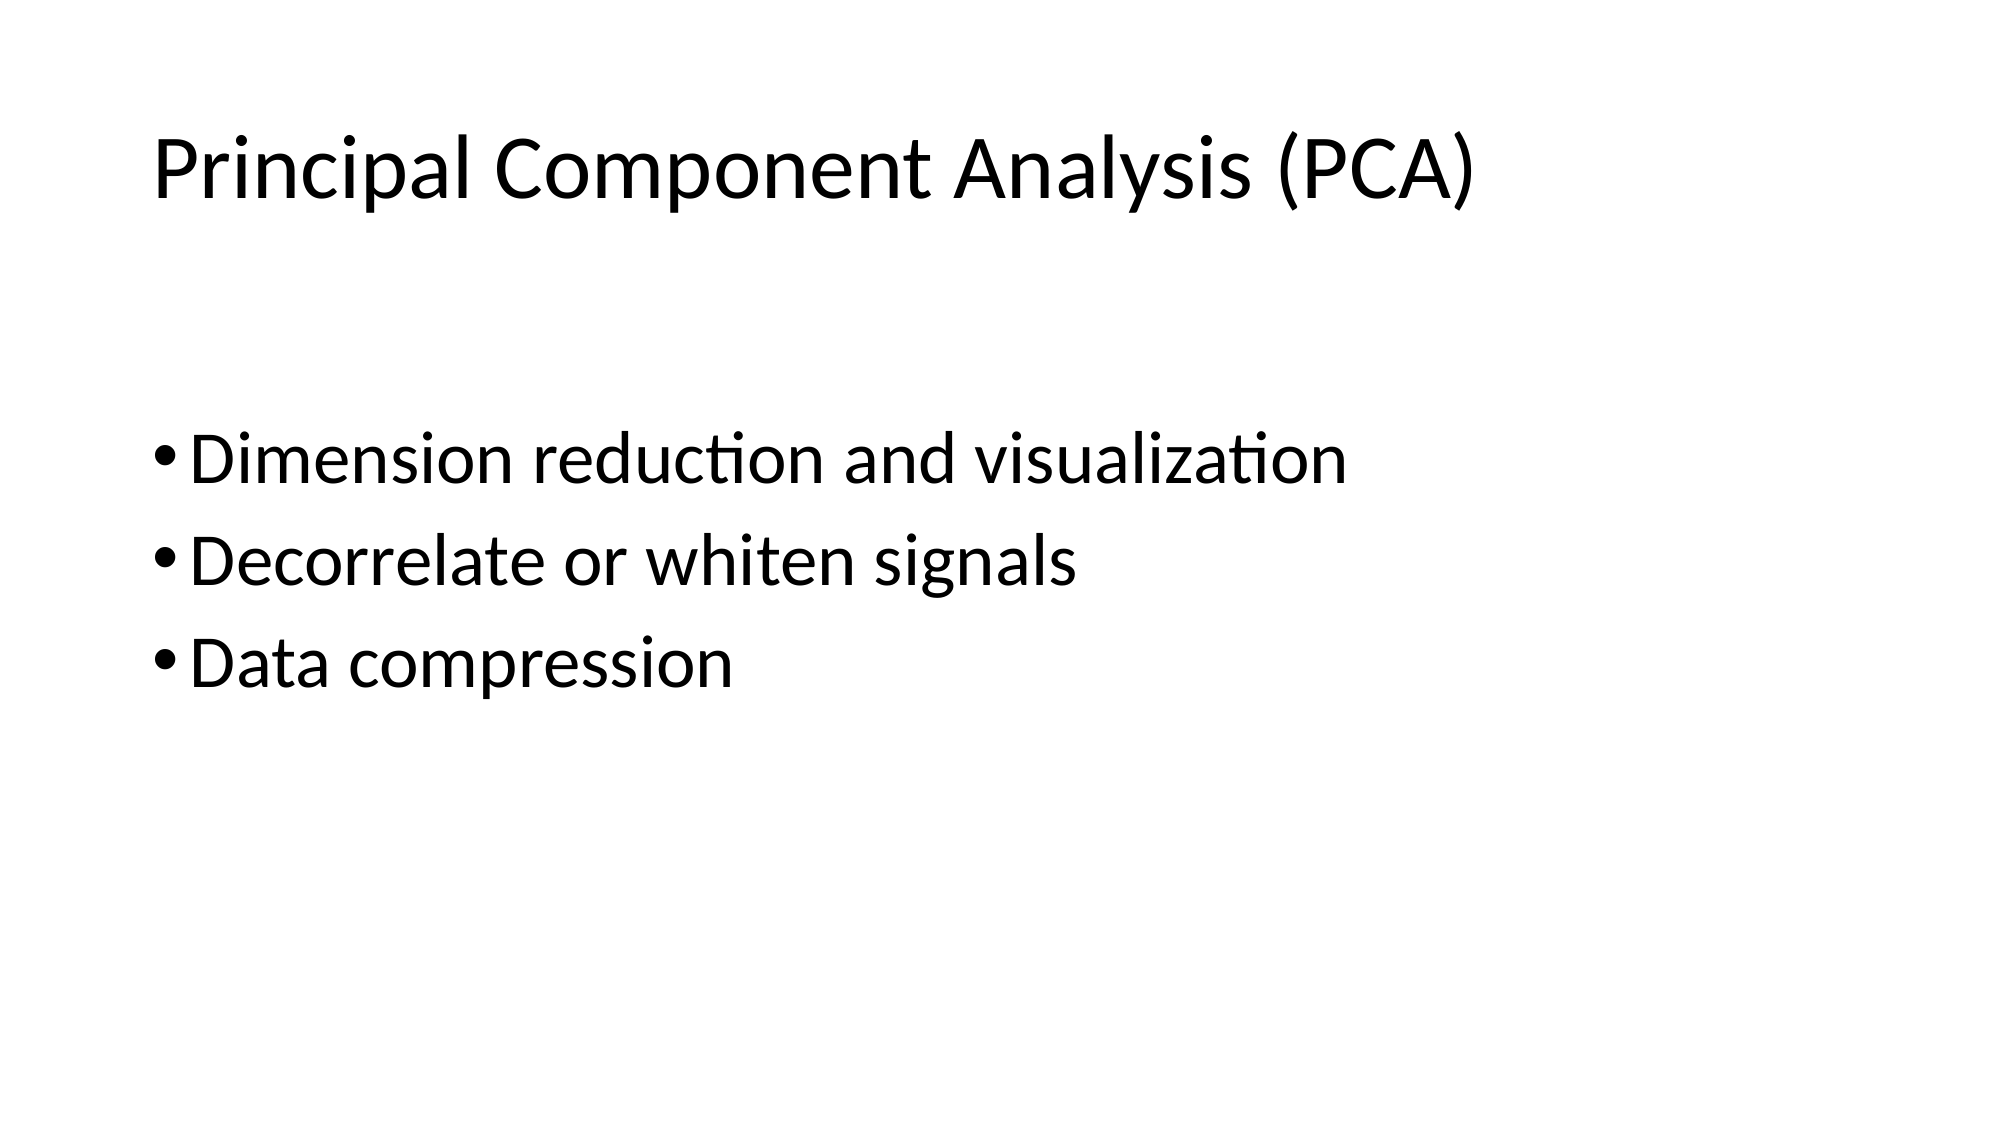

# Principal Component Analysis (PCA)
Dimension reduction and visualization
Decorrelate or whiten signals
Data compression